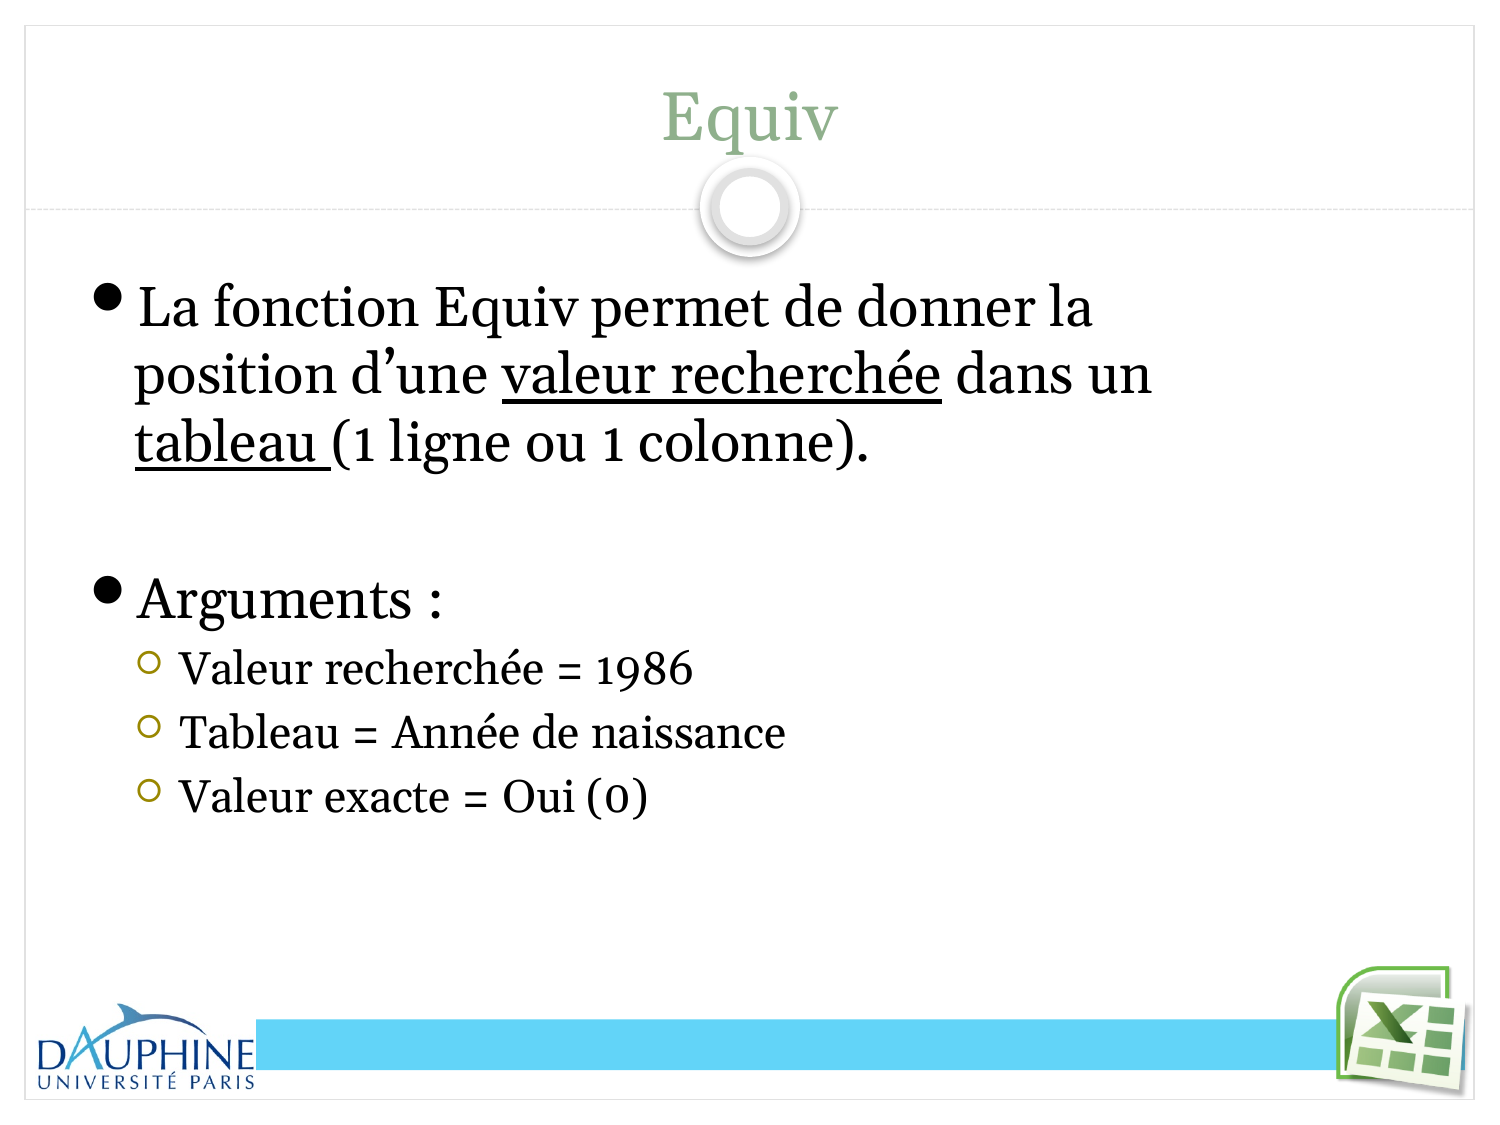

# Equiv
La fonction Equiv permet de donner la position d’une valeur recherchée dans un tableau (1 ligne ou 1 colonne).

Arguments :
Valeur recherchée = 1986
Tableau = Année de naissance
Valeur exacte = Oui (0)